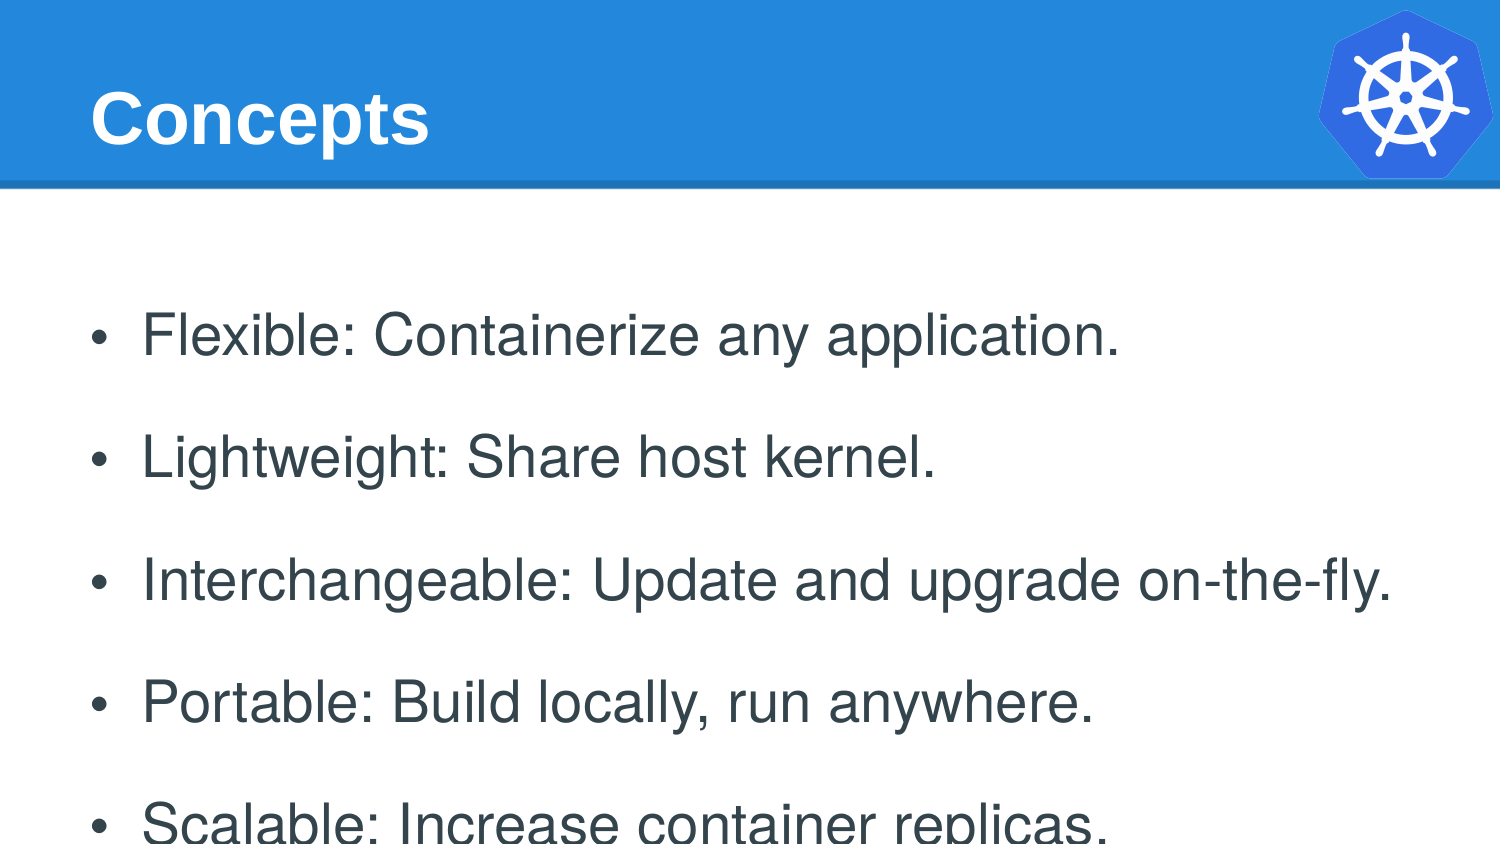

# Concepts
Flexible: Containerize any application.
Lightweight: Share host kernel.
Interchangeable: Update and upgrade on-the-fly.
Portable: Build locally, run anywhere.
Scalable: Increase container replicas.